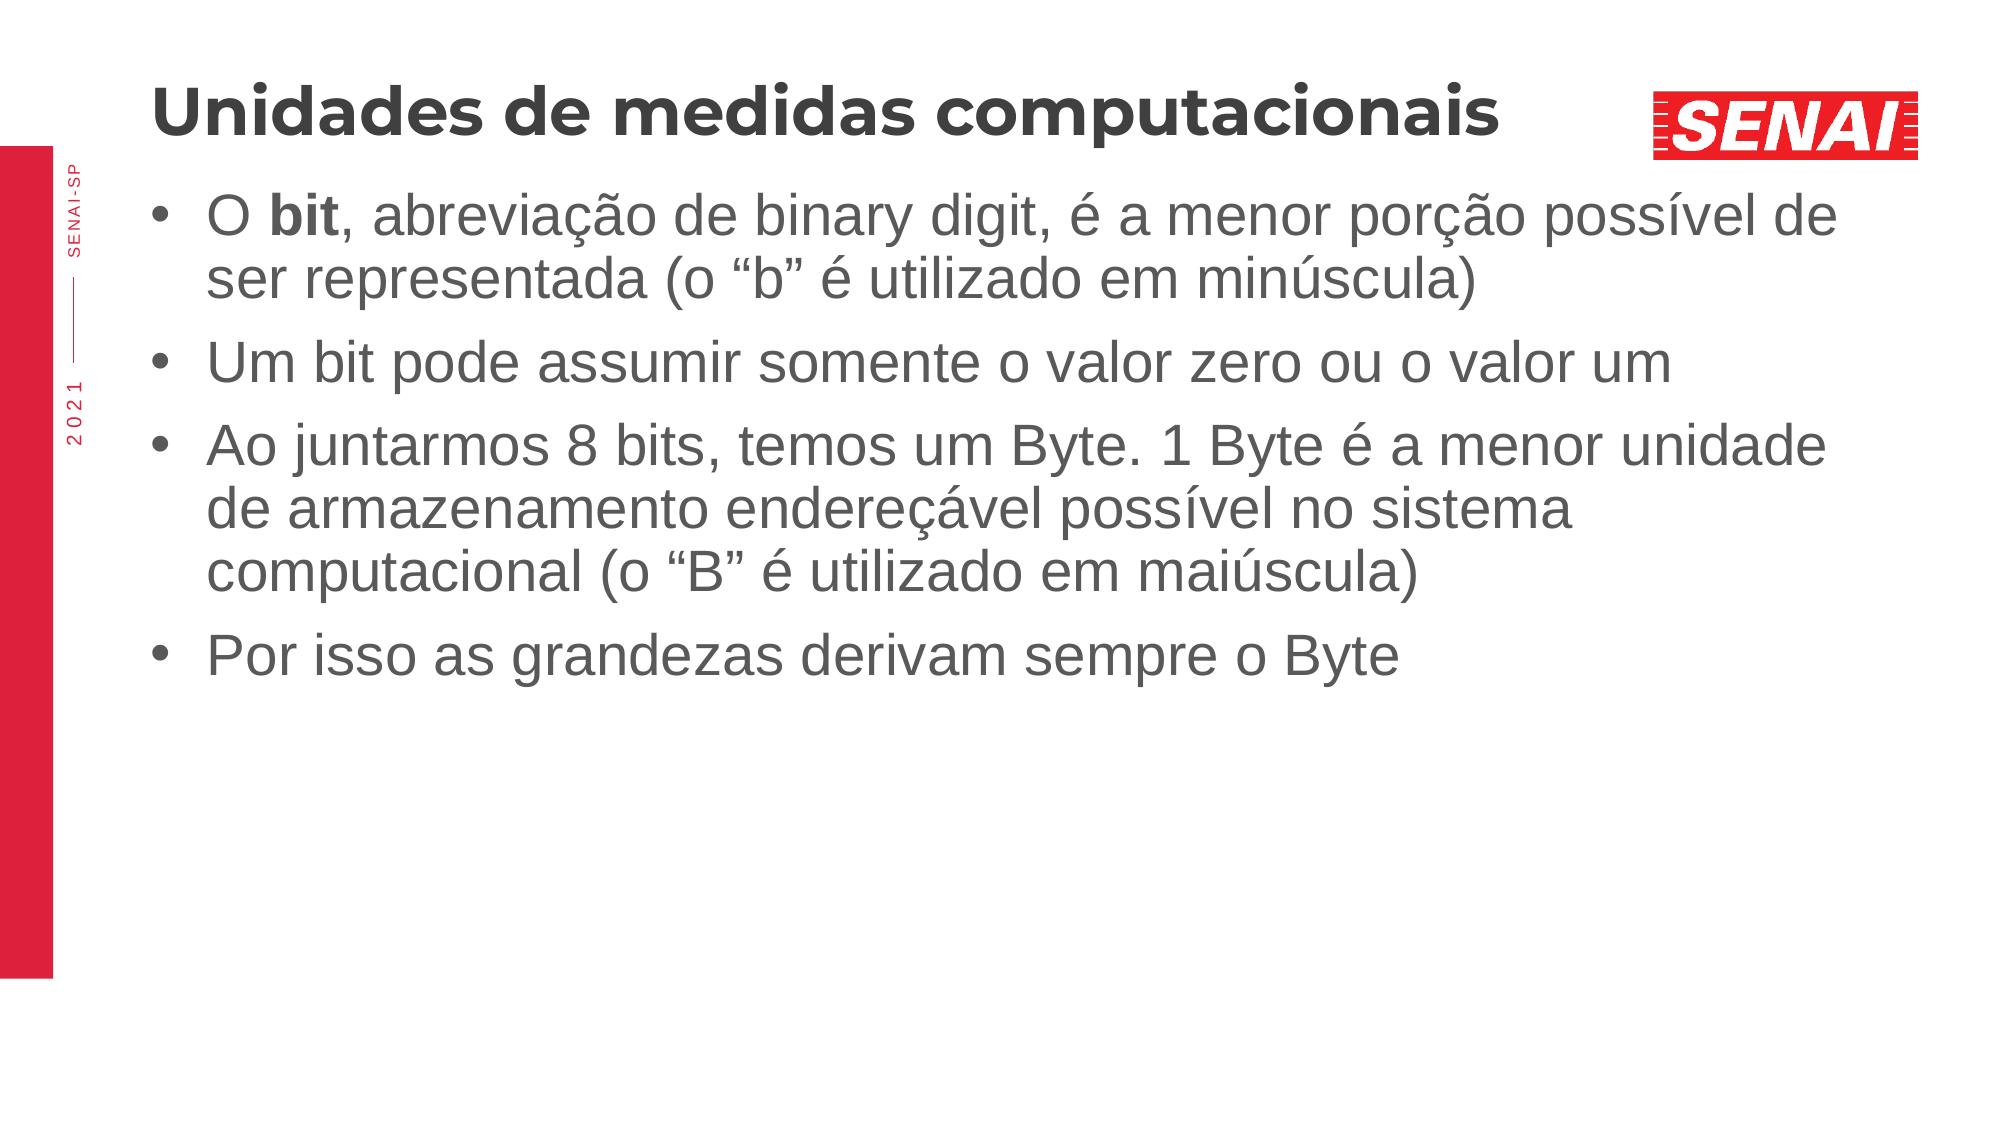

# Unidades de medidas computacionais
O bit, abreviação de binary digit, é a menor porção possível de ser representada (o “b” é utilizado em minúscula)
Um bit pode assumir somente o valor zero ou o valor um
Ao juntarmos 8 bits, temos um Byte. 1 Byte é a menor unidade de armazenamento endereçável possível no sistema computacional (o “B” é utilizado em maiúscula)
Por isso as grandezas derivam sempre o Byte